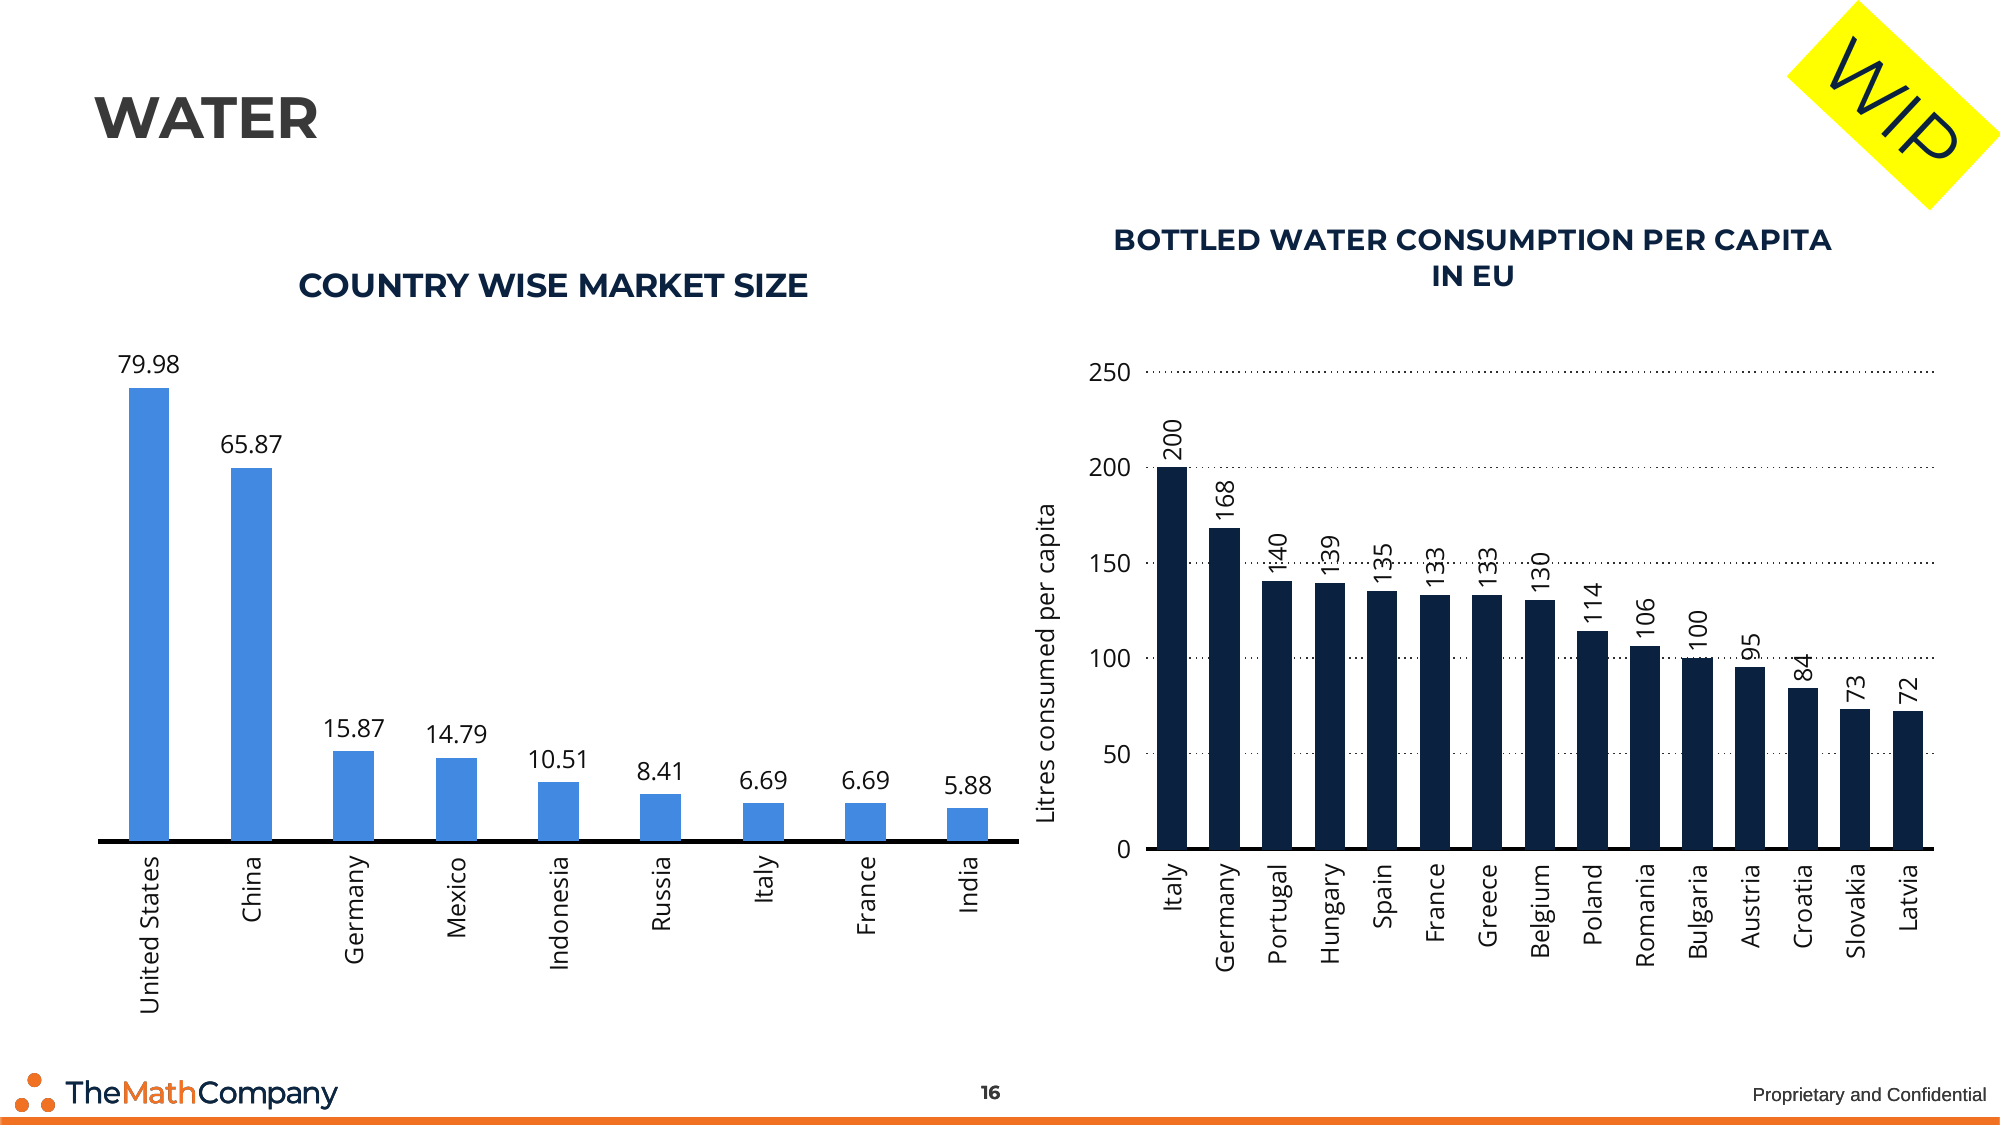

# WATER
WIP

### Chart: BOTTLED WATER CONSUMPTION PER CAPITA IN EU

| Category | Litres consumed per capita |
|---|---|
| Italy | 200.0 |
| Germany | 168.0 |
| Portugal | 140.0 |
| Hungary | 139.0 |
| Spain | 135.0 |
| France | 133.0 |
| Greece | 133.0 |
| Belgium | 130.0 |
| Poland | 114.0 |
| Romania | 106.0 |
| Bulgaria | 100.0 |
| Austria | 95.0 |
| Croatia | 84.0 |
| Slovakia | 73.0 |
| Latvia | 72.0 |

### Chart: COUNTRY WISE MARKET SIZE

| Category | Column1 |
|---|---|
| United States | 79.98 |
| China | 65.87 |
| Germany | 15.87 |
| Mexico | 14.79 |
| Indonesia | 10.51 |
| Russia | 8.41 |
| Italy | 6.69 |
| France | 6.69 |
| India | 5.88 |
16
16
Proprietary and Confidential
Proprietary and Confidential